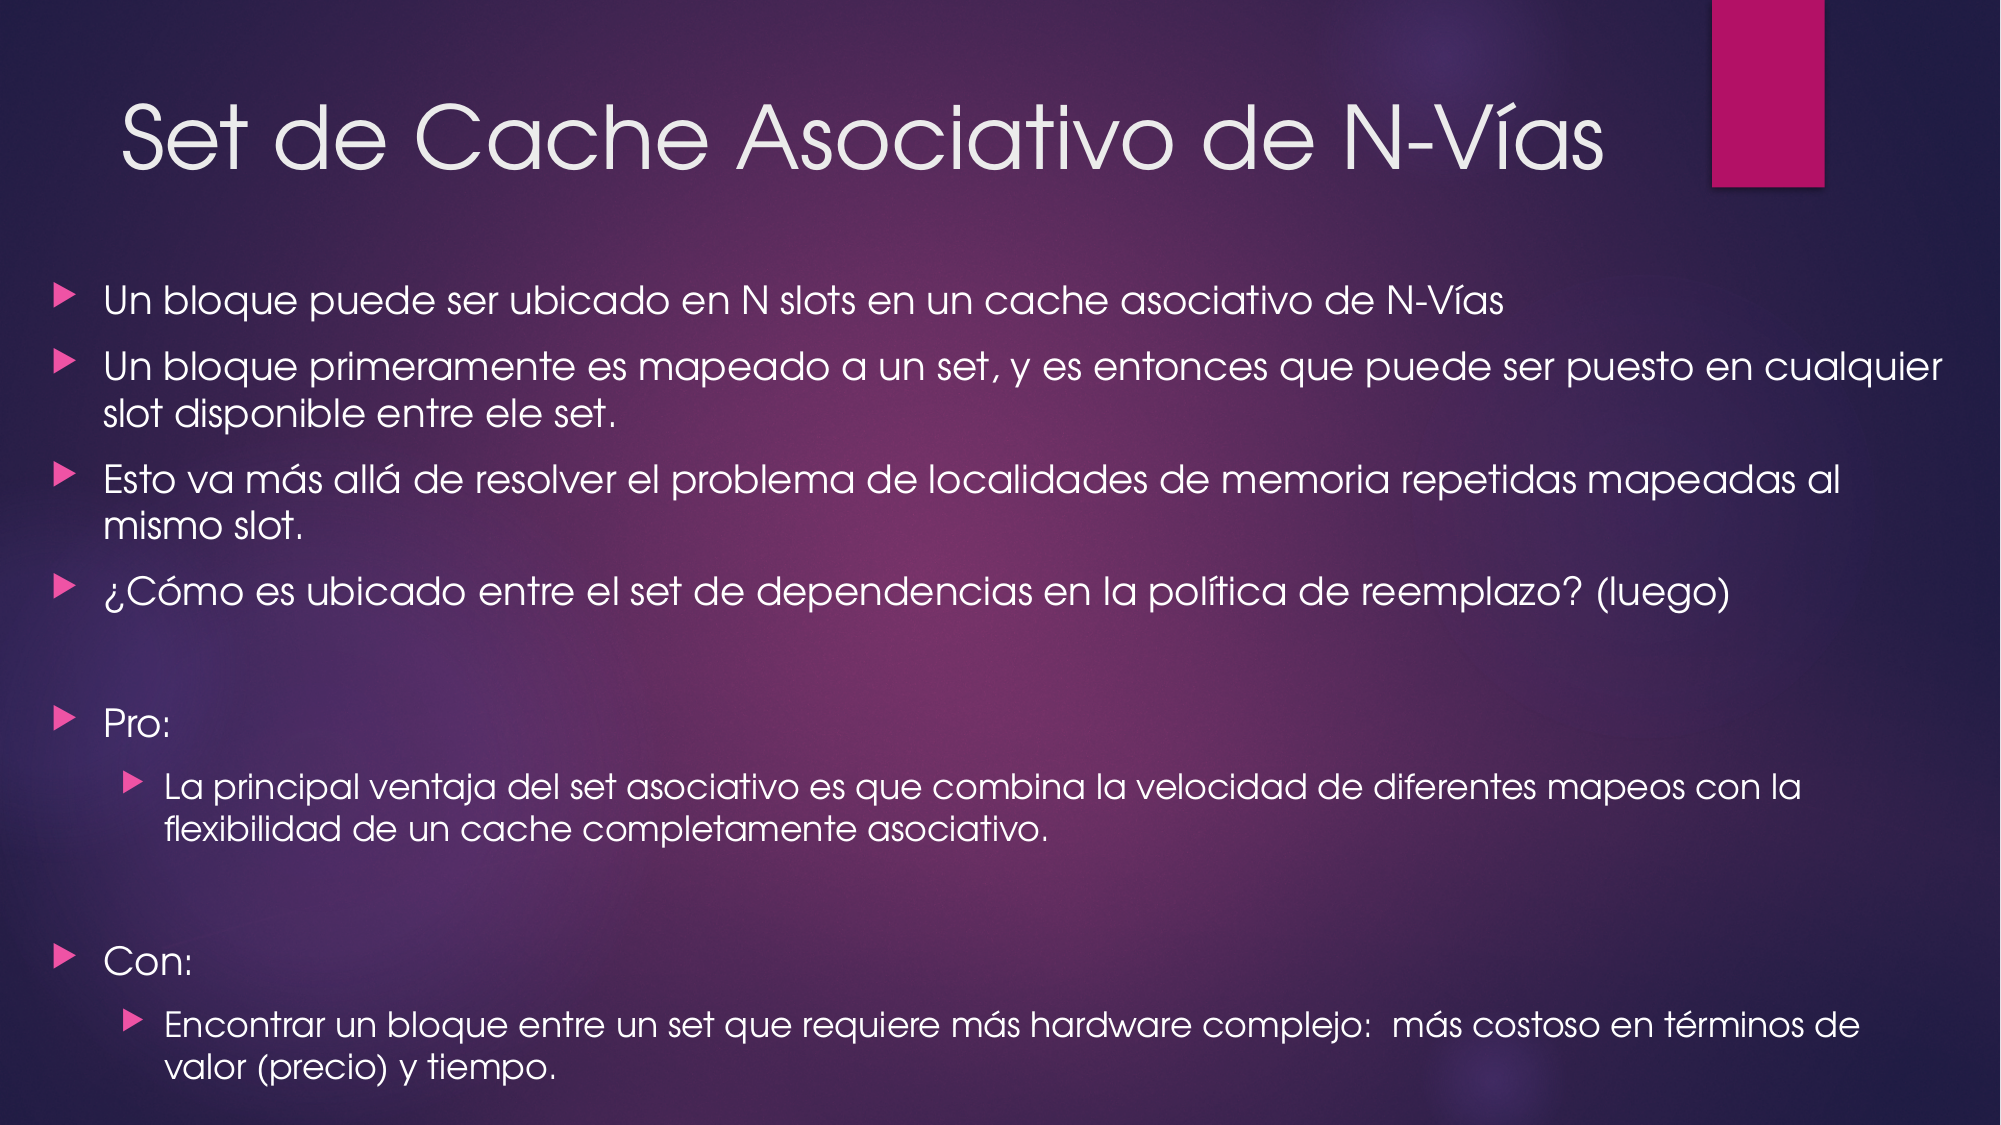

# Set de Cache Asociativo de N-Vías
Un bloque puede ser ubicado en N slots en un cache asociativo de N-Vías
Un bloque primeramente es mapeado a un set, y es entonces que puede ser puesto en cualquier slot disponible entre ele set.
Esto va más allá de resolver el problema de localidades de memoria repetidas mapeadas al mismo slot.
¿Cómo es ubicado entre el set de dependencias en la política de reemplazo? (luego)

Pro:
La principal ventaja del set asociativo es que combina la velocidad de diferentes mapeos con la flexibilidad de un cache completamente asociativo.

Con:
Encontrar un bloque entre un set que requiere más hardware complejo:  más costoso en términos de valor (precio) y tiempo.